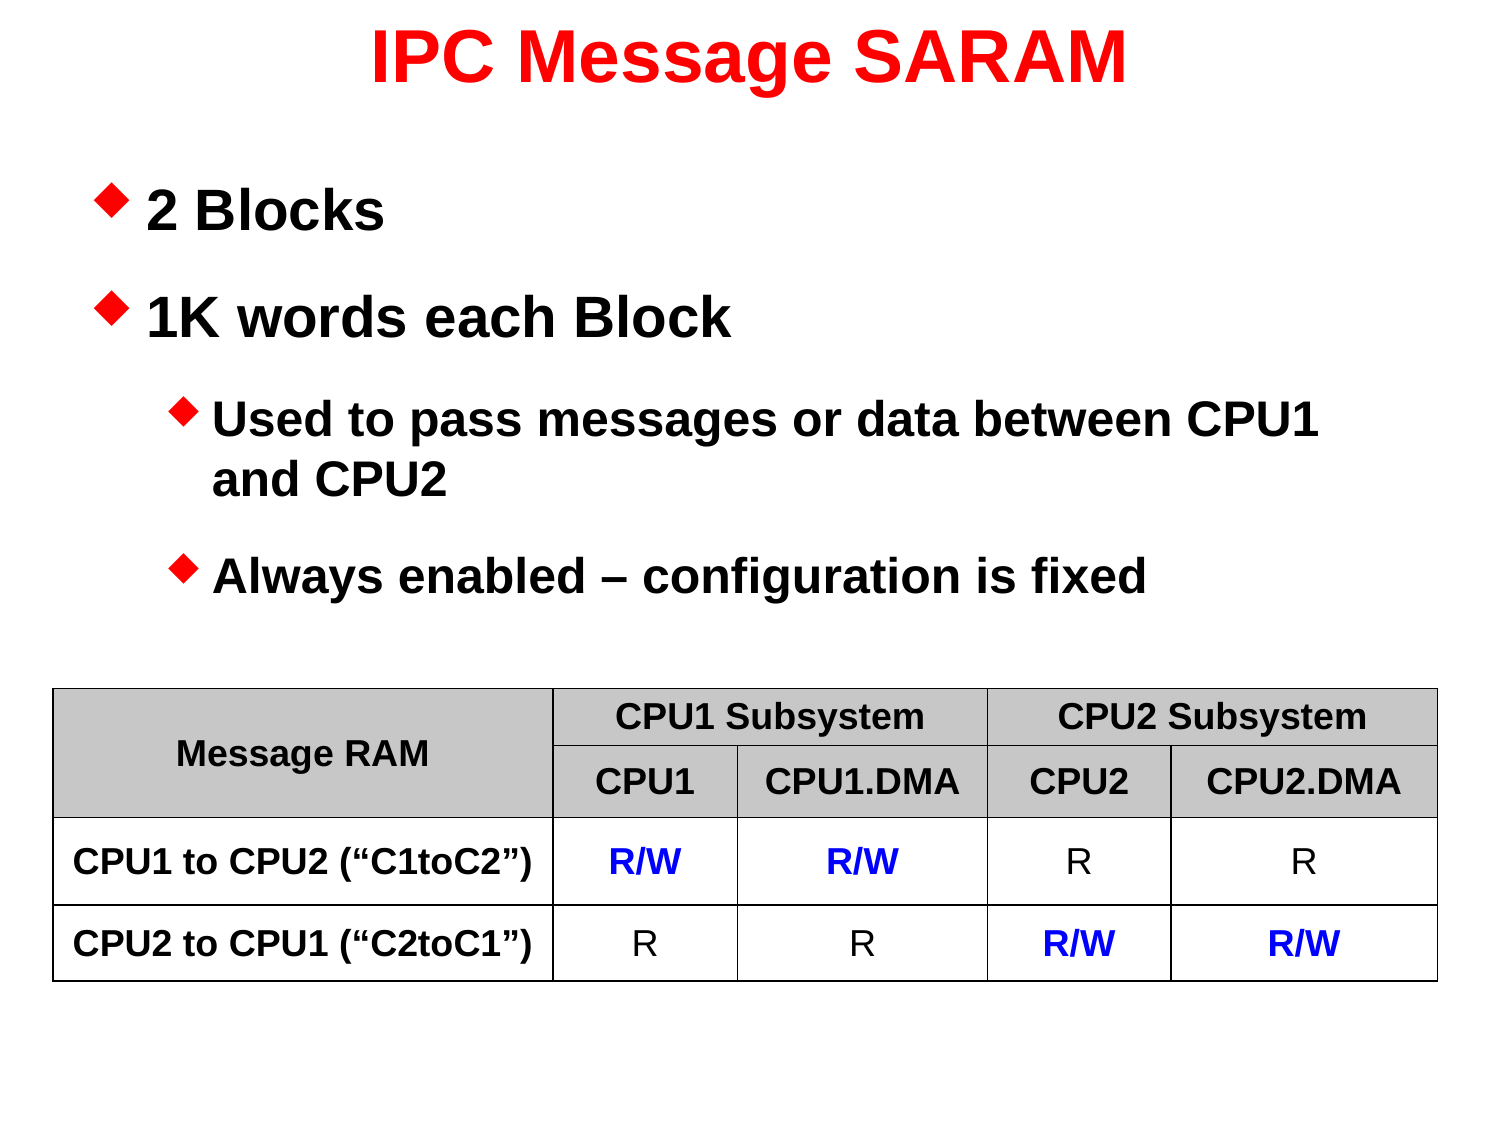

# IPC Message SARAM
2 Blocks
1K words each Block
Used to pass messages or data between CPU1 and CPU2
Always enabled – configuration is fixed
| Message RAM | CPU1 Subsystem |  | CPU2 Subsystem |  |
| --- | --- | --- | --- | --- |
|  | CPU1 | CPU1.DMA | CPU2 | CPU2.DMA |
| CPU1 to CPU2 (“C1toC2”) | R/W | R/W | R | R |
| CPU2 to CPU1 (“C2toC1”) | R | R | R/W | R/W |